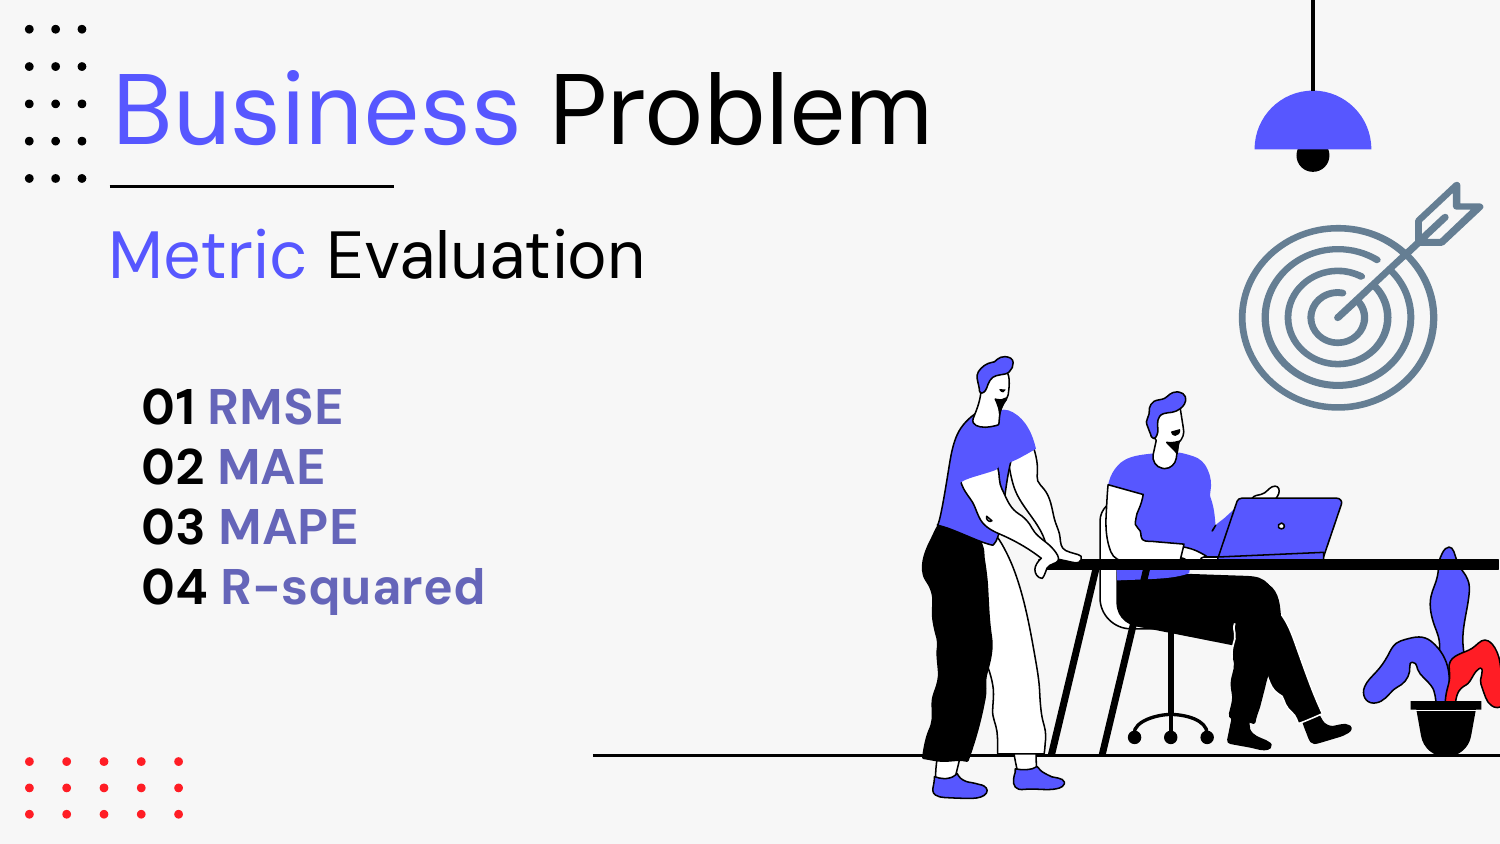

Business Problem
Metric Evaluation

01 RMSE
02 MAE
03 MAPE
04 R-squared